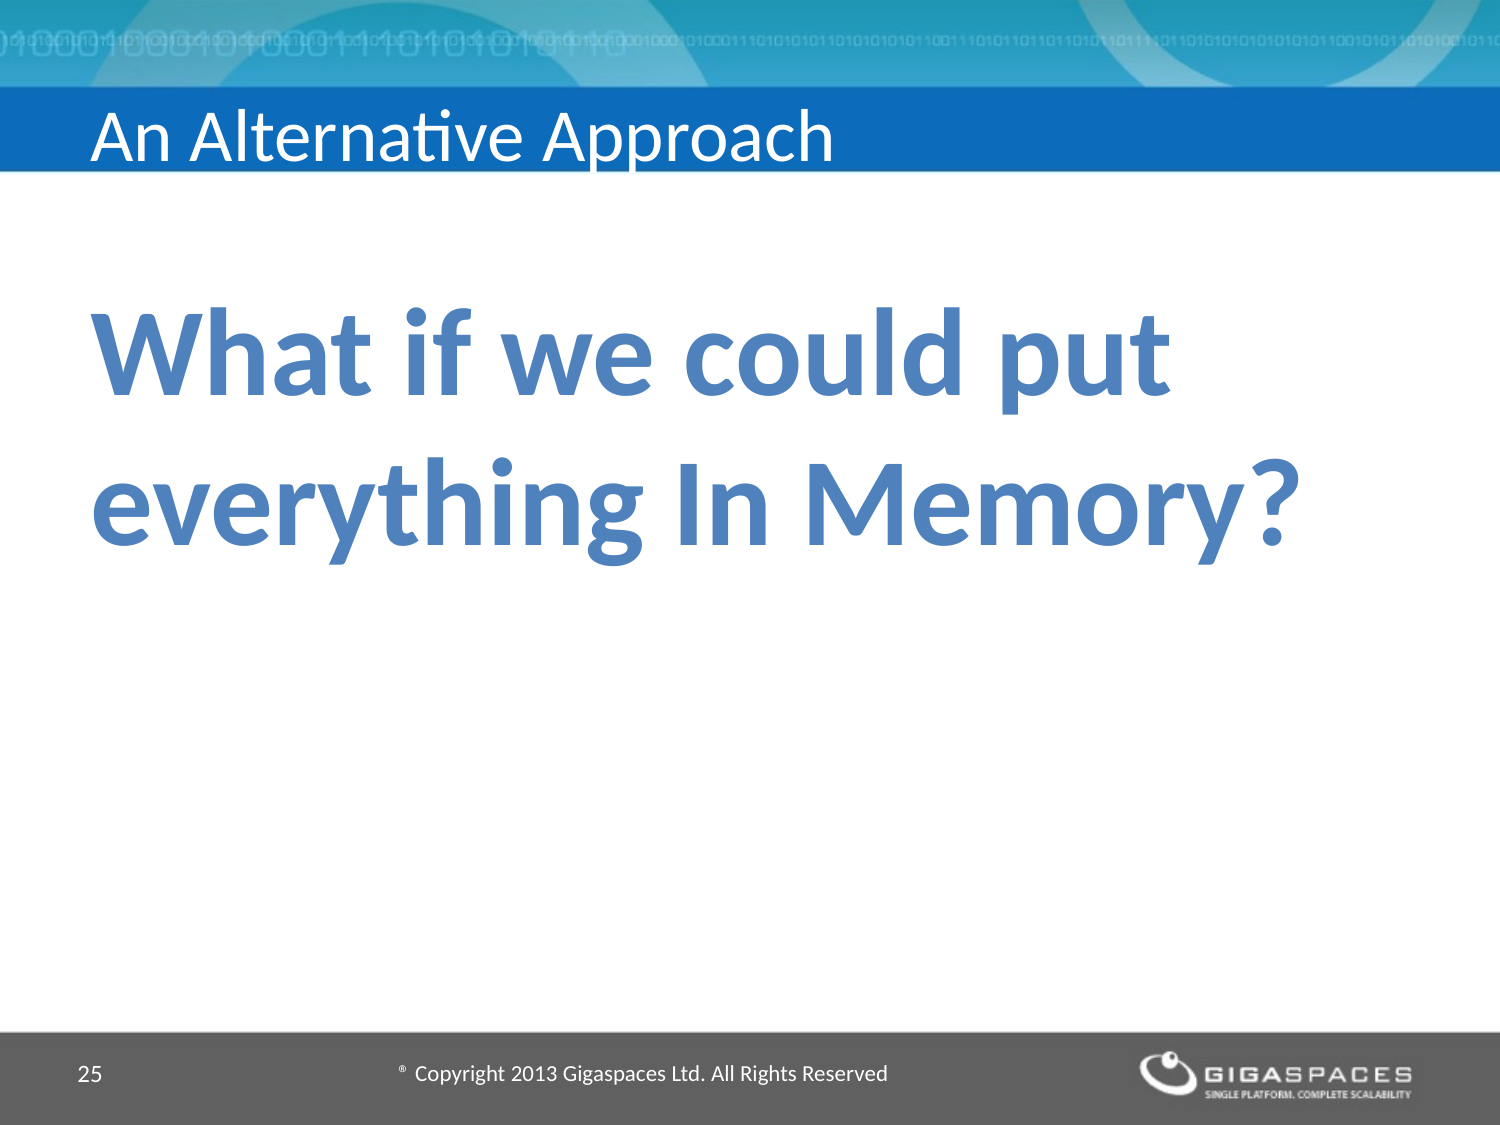

# An Alternative Approach
What if we could put everything In Memory?
25
® Copyright 2013 Gigaspaces Ltd. All Rights Reserved